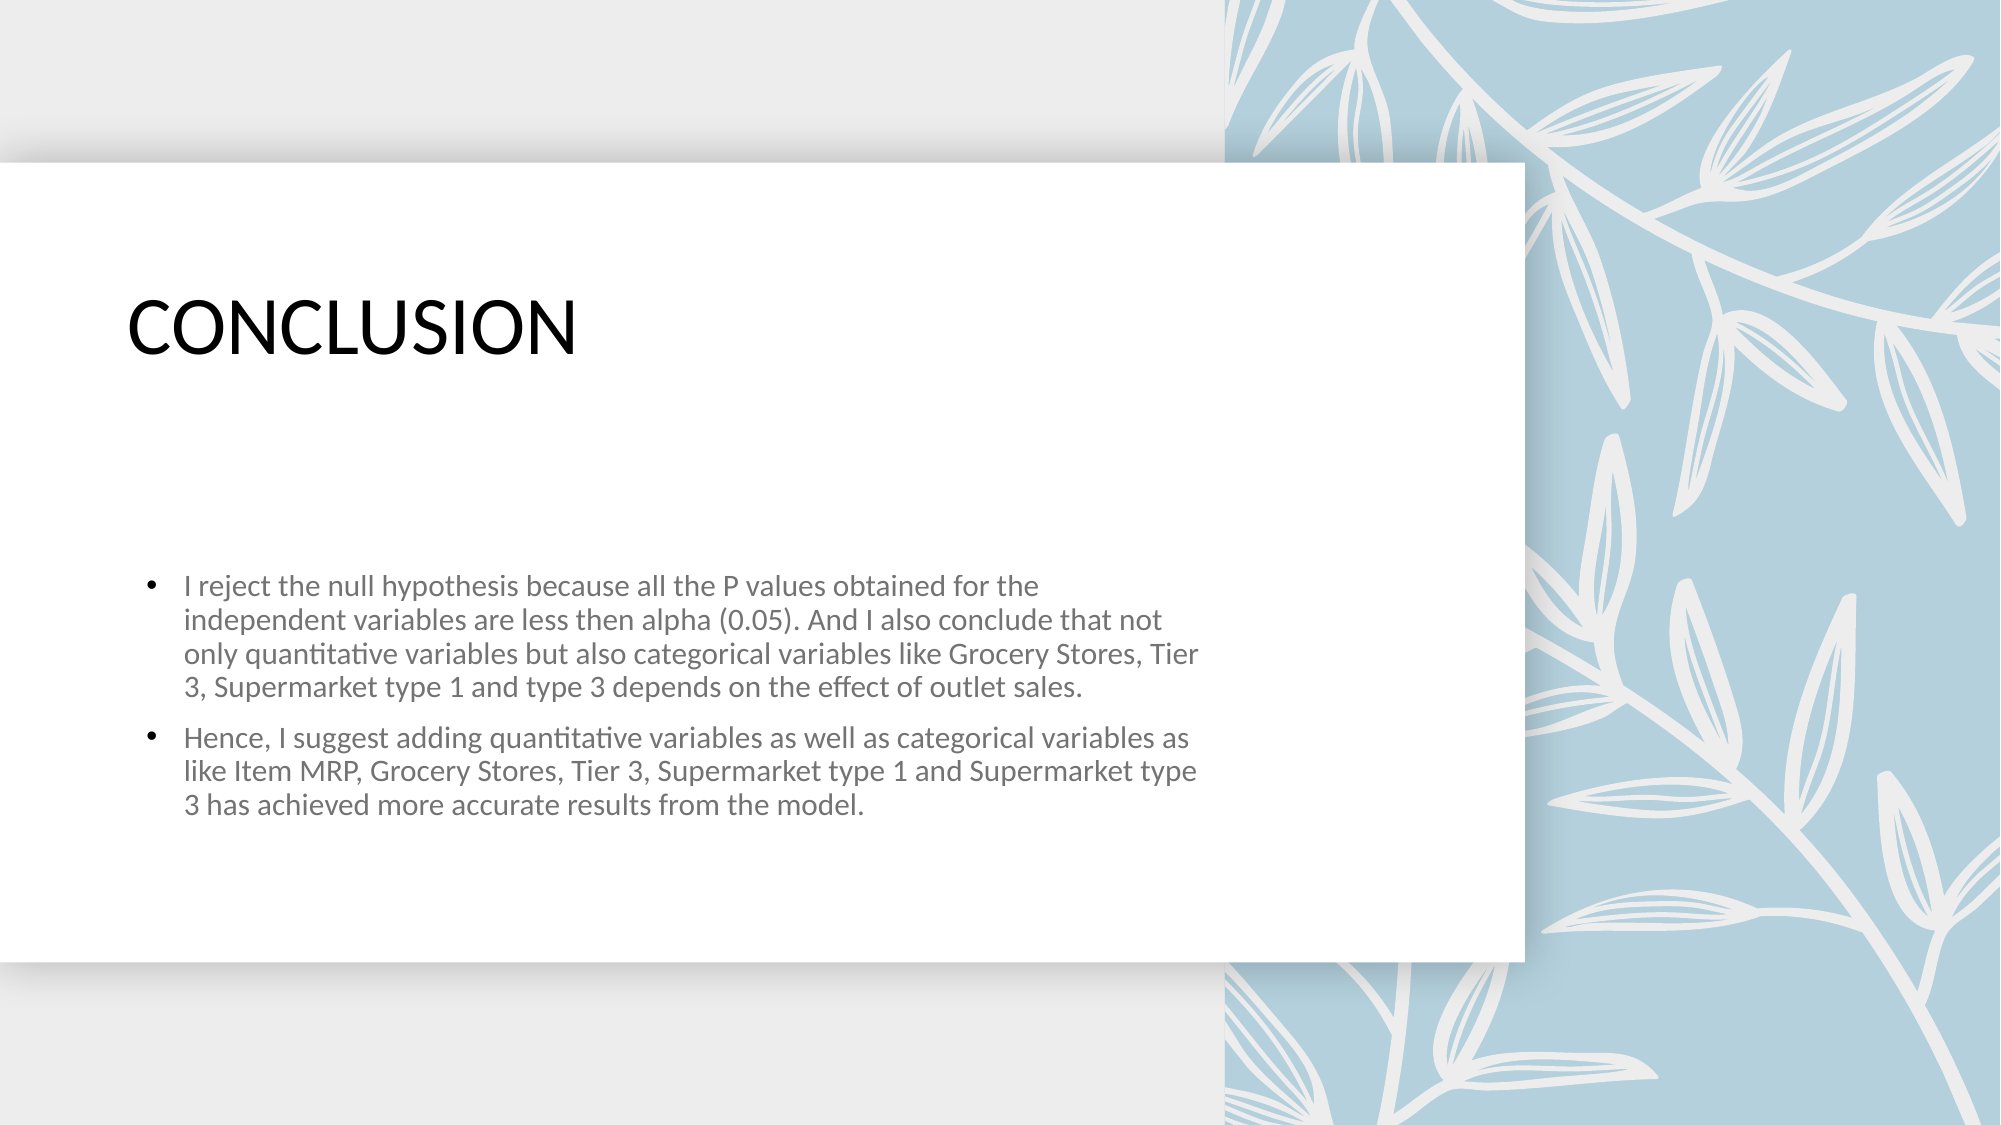

CONCLUSION
I reject the null hypothesis because all the P values obtained for the independent variables are less then alpha (0.05). And I also conclude that not only quantitative variables but also categorical variables like Grocery Stores, Tier 3, Supermarket type 1 and type 3 depends on the effect of outlet sales.
Hence, I suggest adding quantitative variables as well as categorical variables as like Item MRP, Grocery Stores, Tier 3, Supermarket type 1 and Supermarket type 3 has achieved more accurate results from the model.